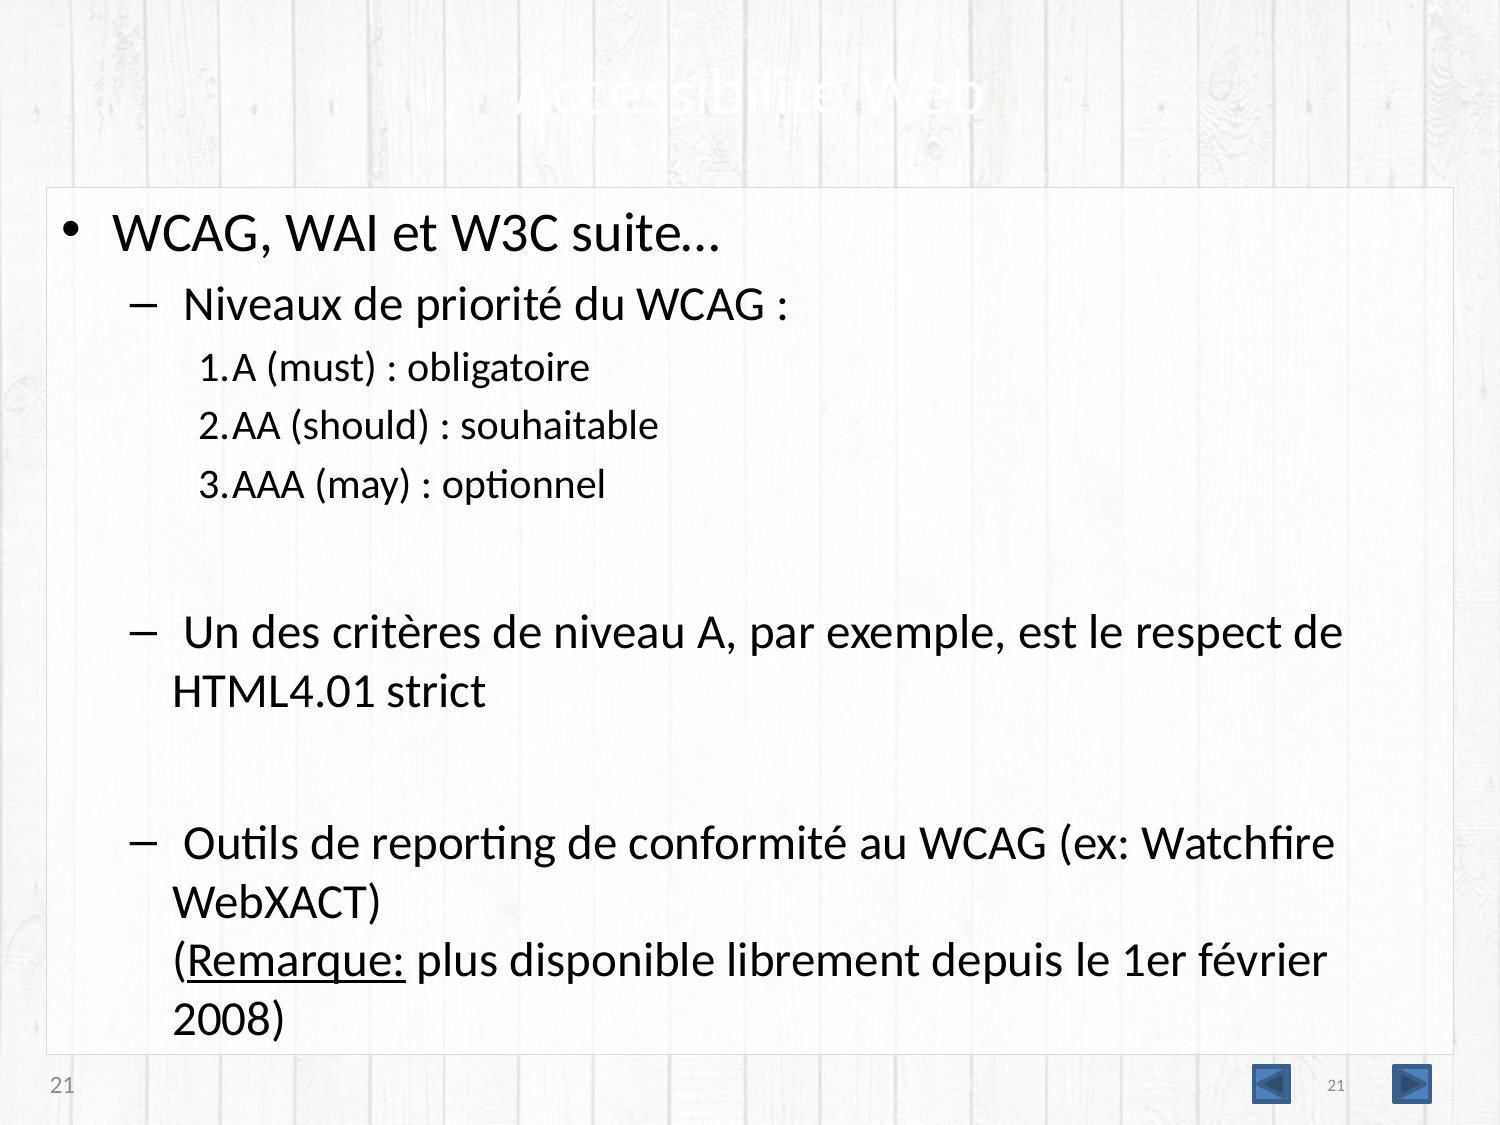

# Accessibilité Web
WCAG, WAI et W3C suite…
 Niveaux de priorité du WCAG :
A (must) : obligatoire
AA (should) : souhaitable
AAA (may) : optionnel

 Un des critères de niveau A, par exemple, est le respect de HTML4.01 strict

 Outils de reporting de conformité au WCAG (ex: Watchfire WebXACT)
(Remarque: plus disponible librement depuis le 1er février 2008)
21
21